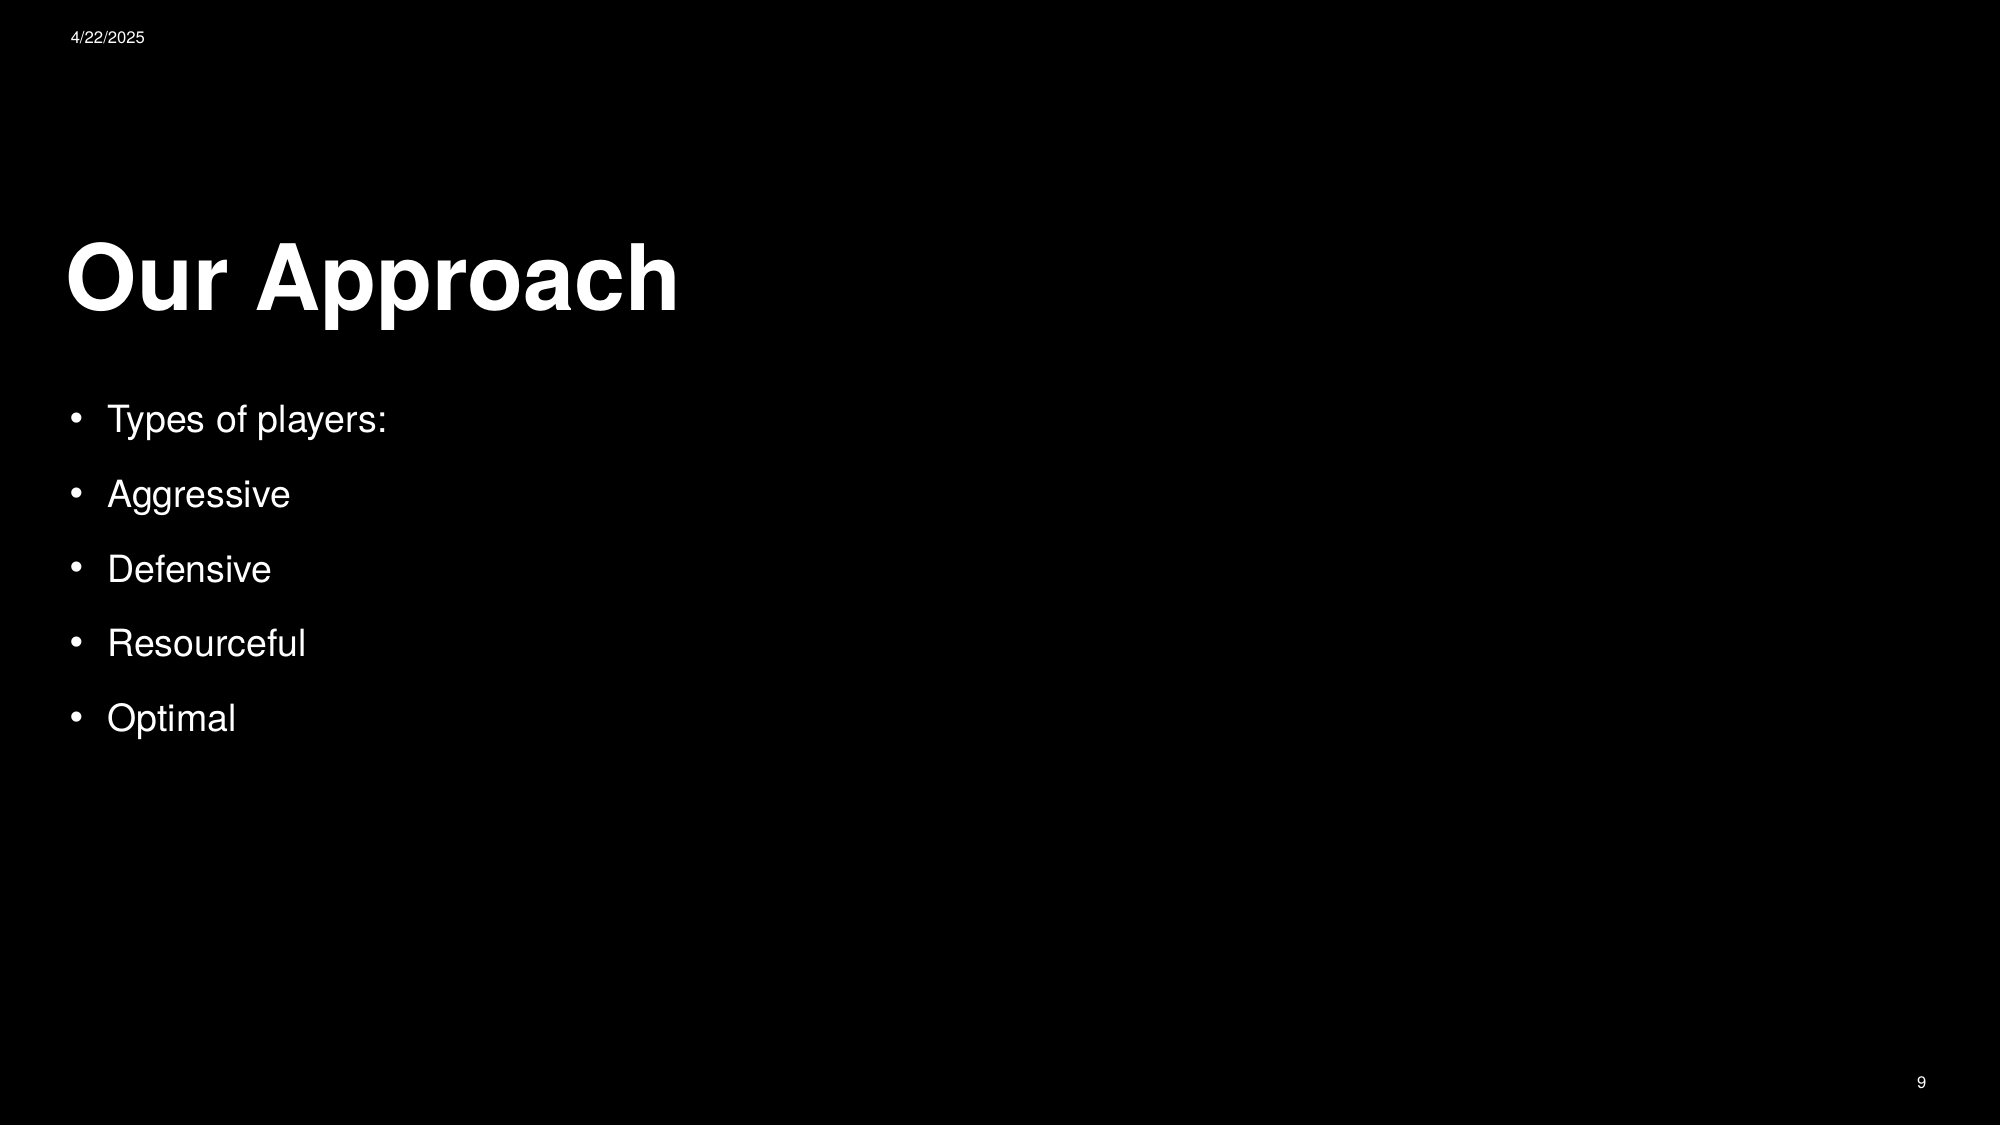

4/22/2025
# Our Approach
Types of players:
Aggressive
Defensive
Resourceful
Optimal

9